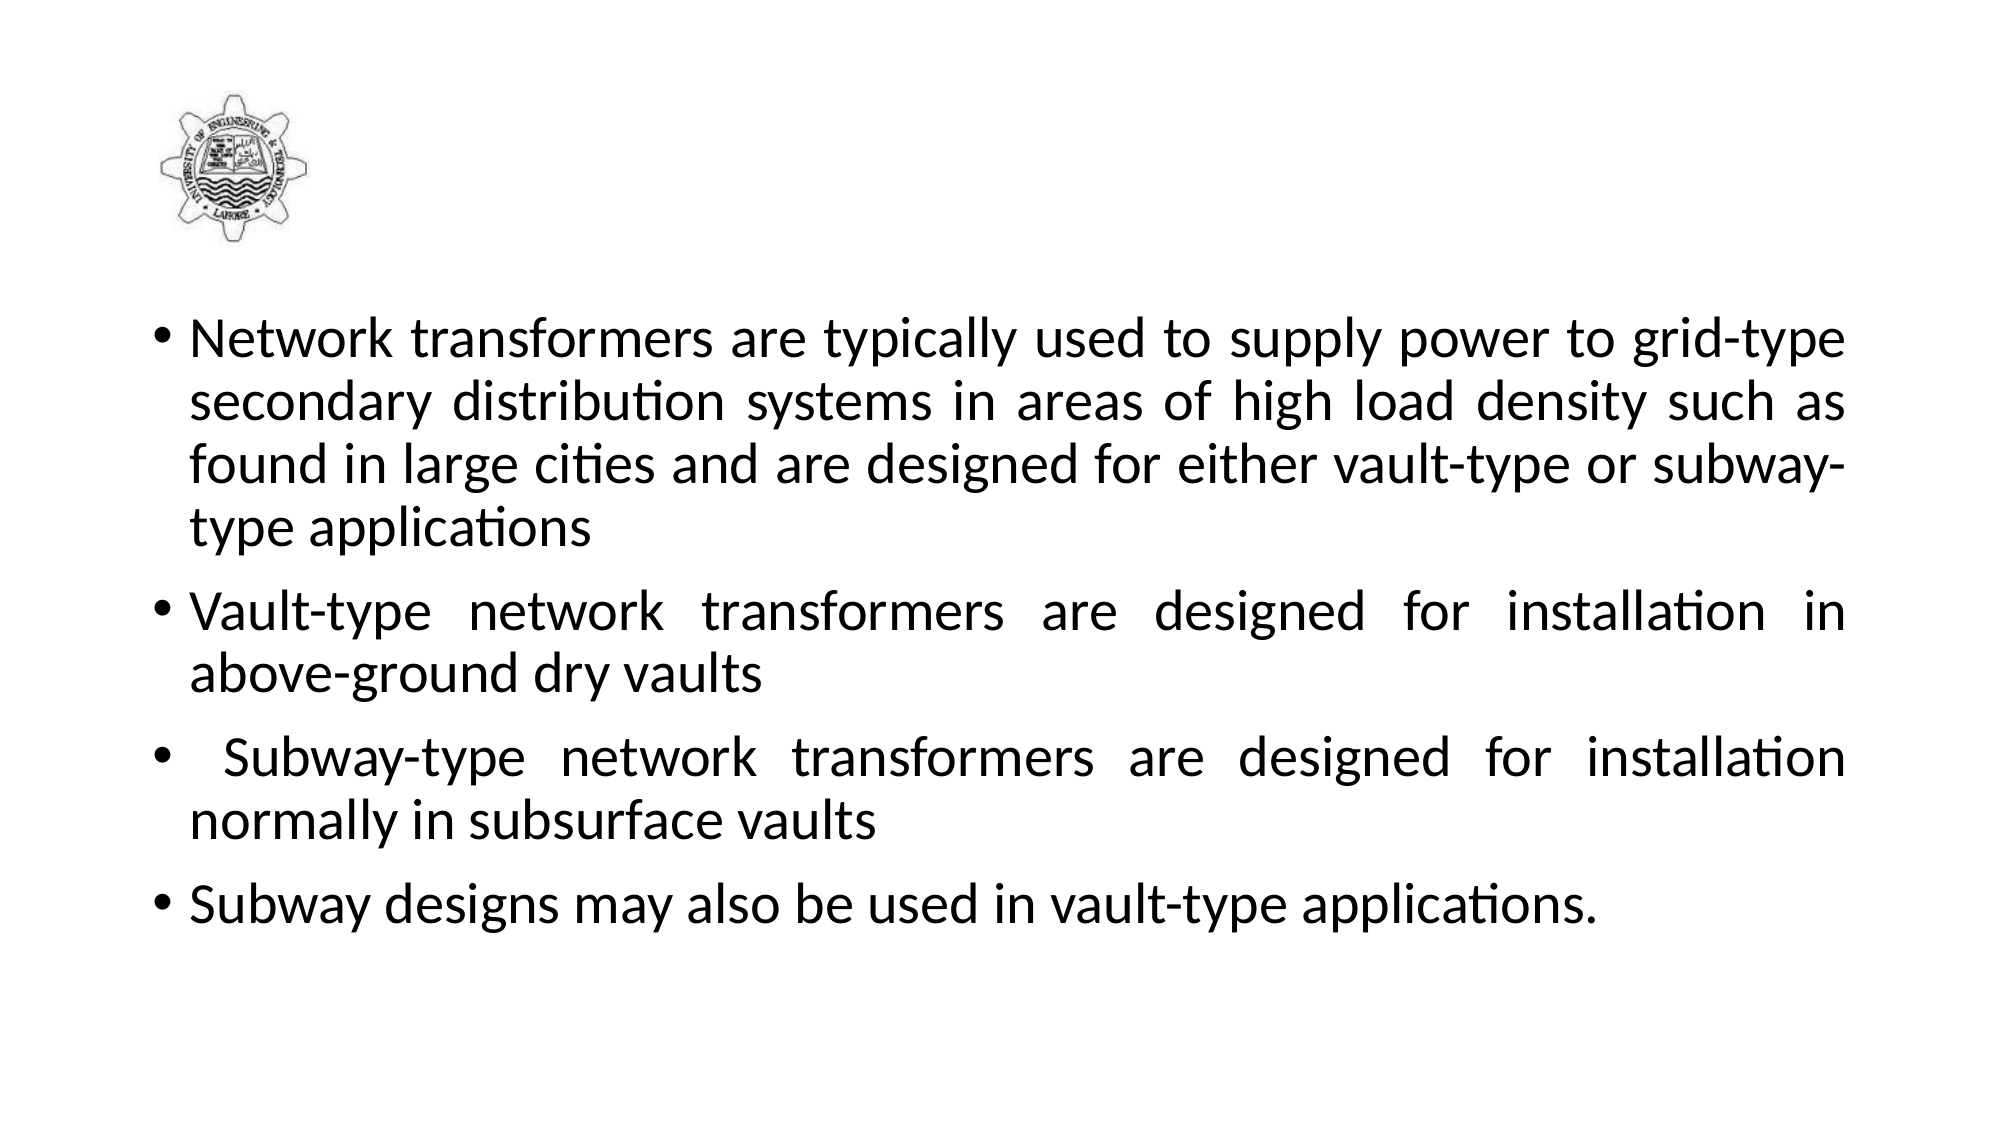

#
Network transformers are typically used to supply power to grid-type secondary distribution systems in areas of high load density such as found in large cities and are designed for either vault-type or subway-type applications
Vault-type network transformers are designed for installation in above-ground dry vaults
 Subway-type network transformers are designed for installation normally in subsurface vaults
Subway designs may also be used in vault-type applications.